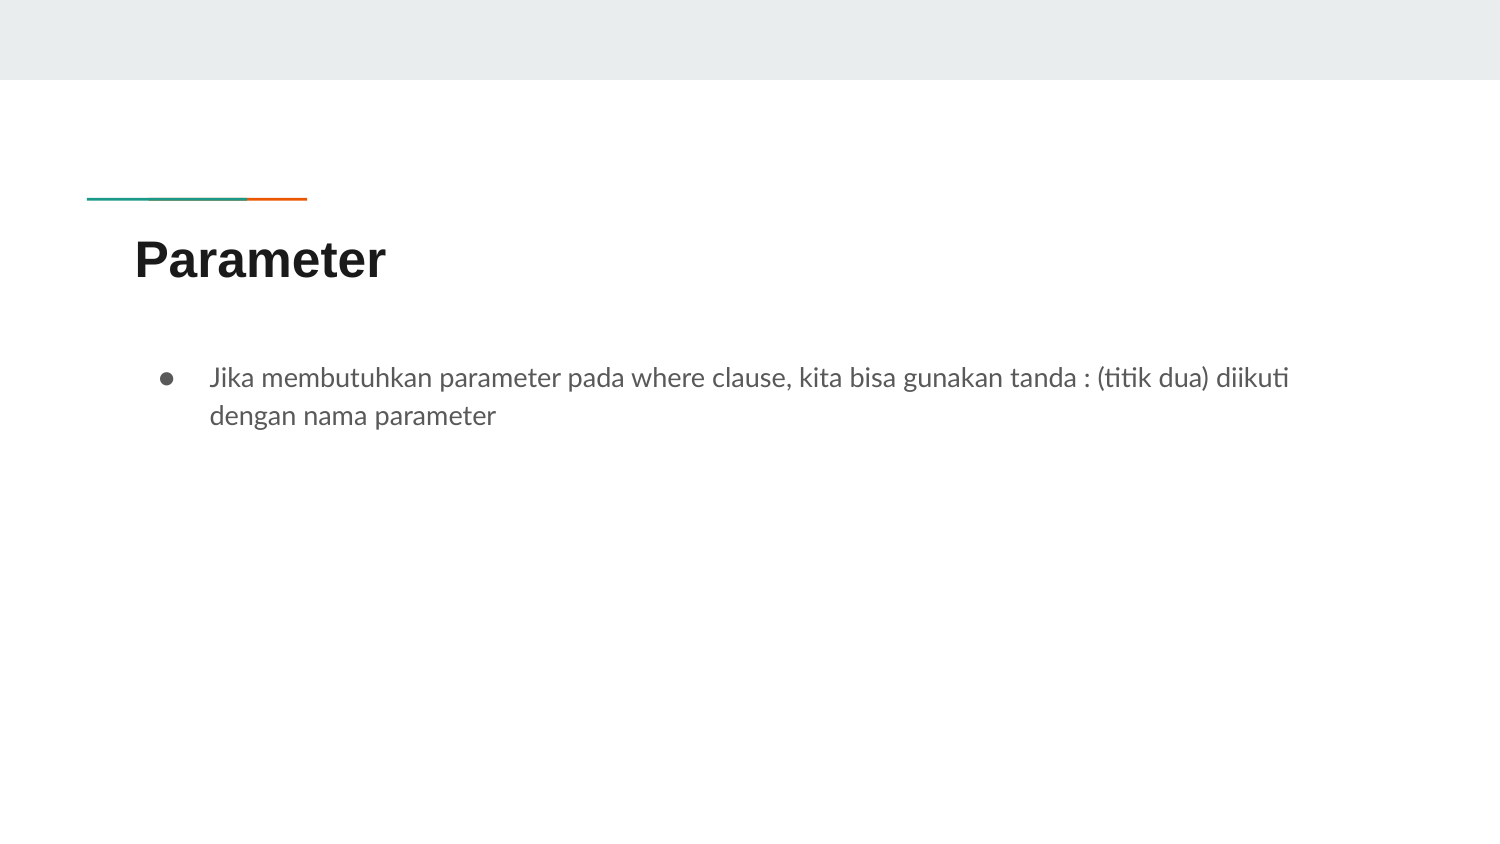

# Parameter
Jika membutuhkan parameter pada where clause, kita bisa gunakan tanda : (titik dua) diikuti dengan nama parameter